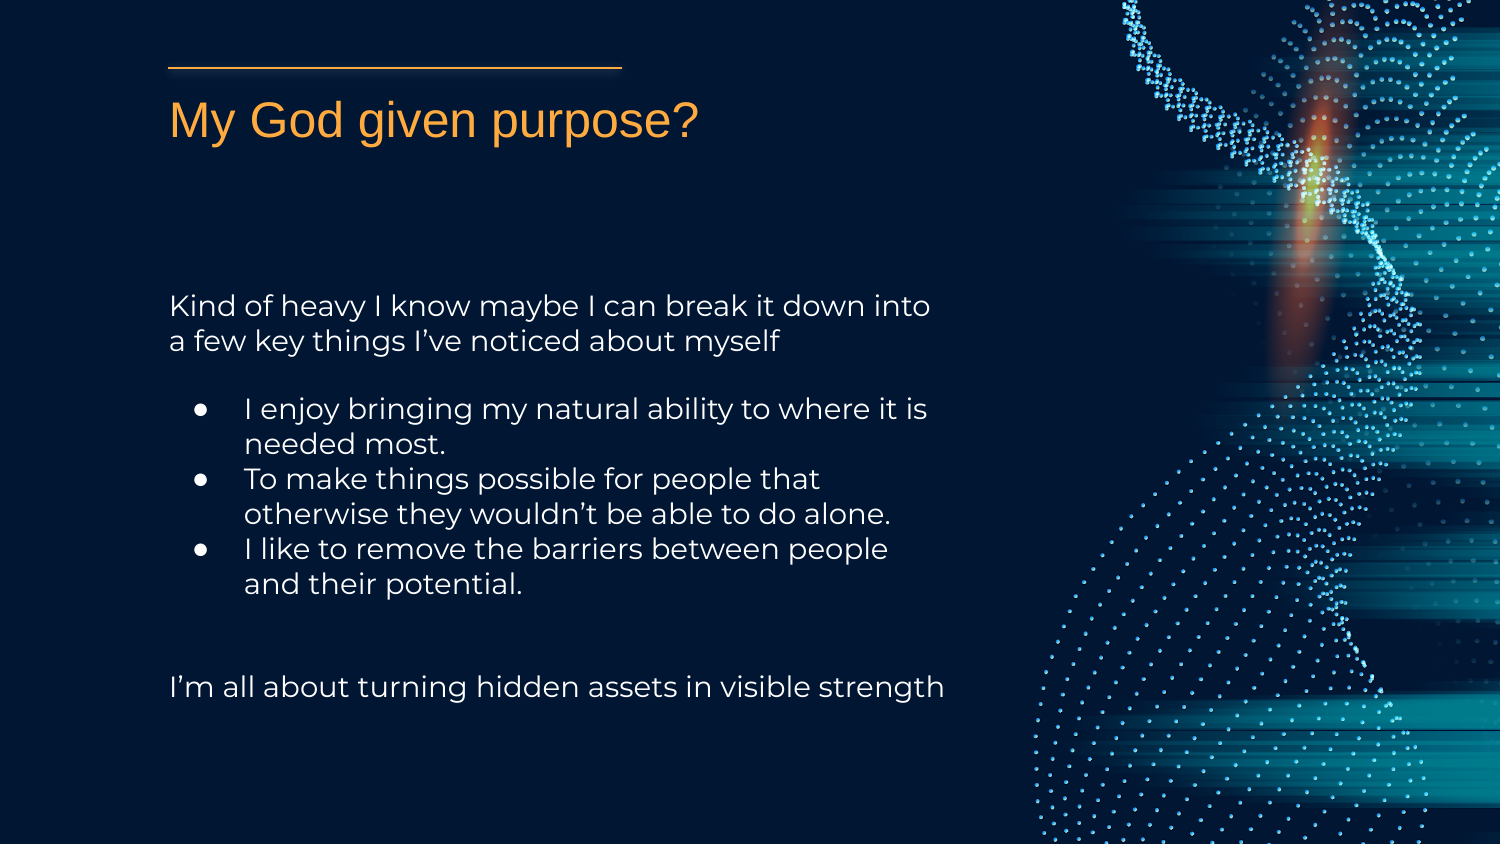

# My God given purpose?
Kind of heavy I know maybe I can break it down into a few key things I’ve noticed about myself
I enjoy bringing my natural ability to where it is needed most.
To make things possible for people that otherwise they wouldn’t be able to do alone.
I like to remove the barriers between people and their potential.

I’m all about turning hidden assets in visible strength